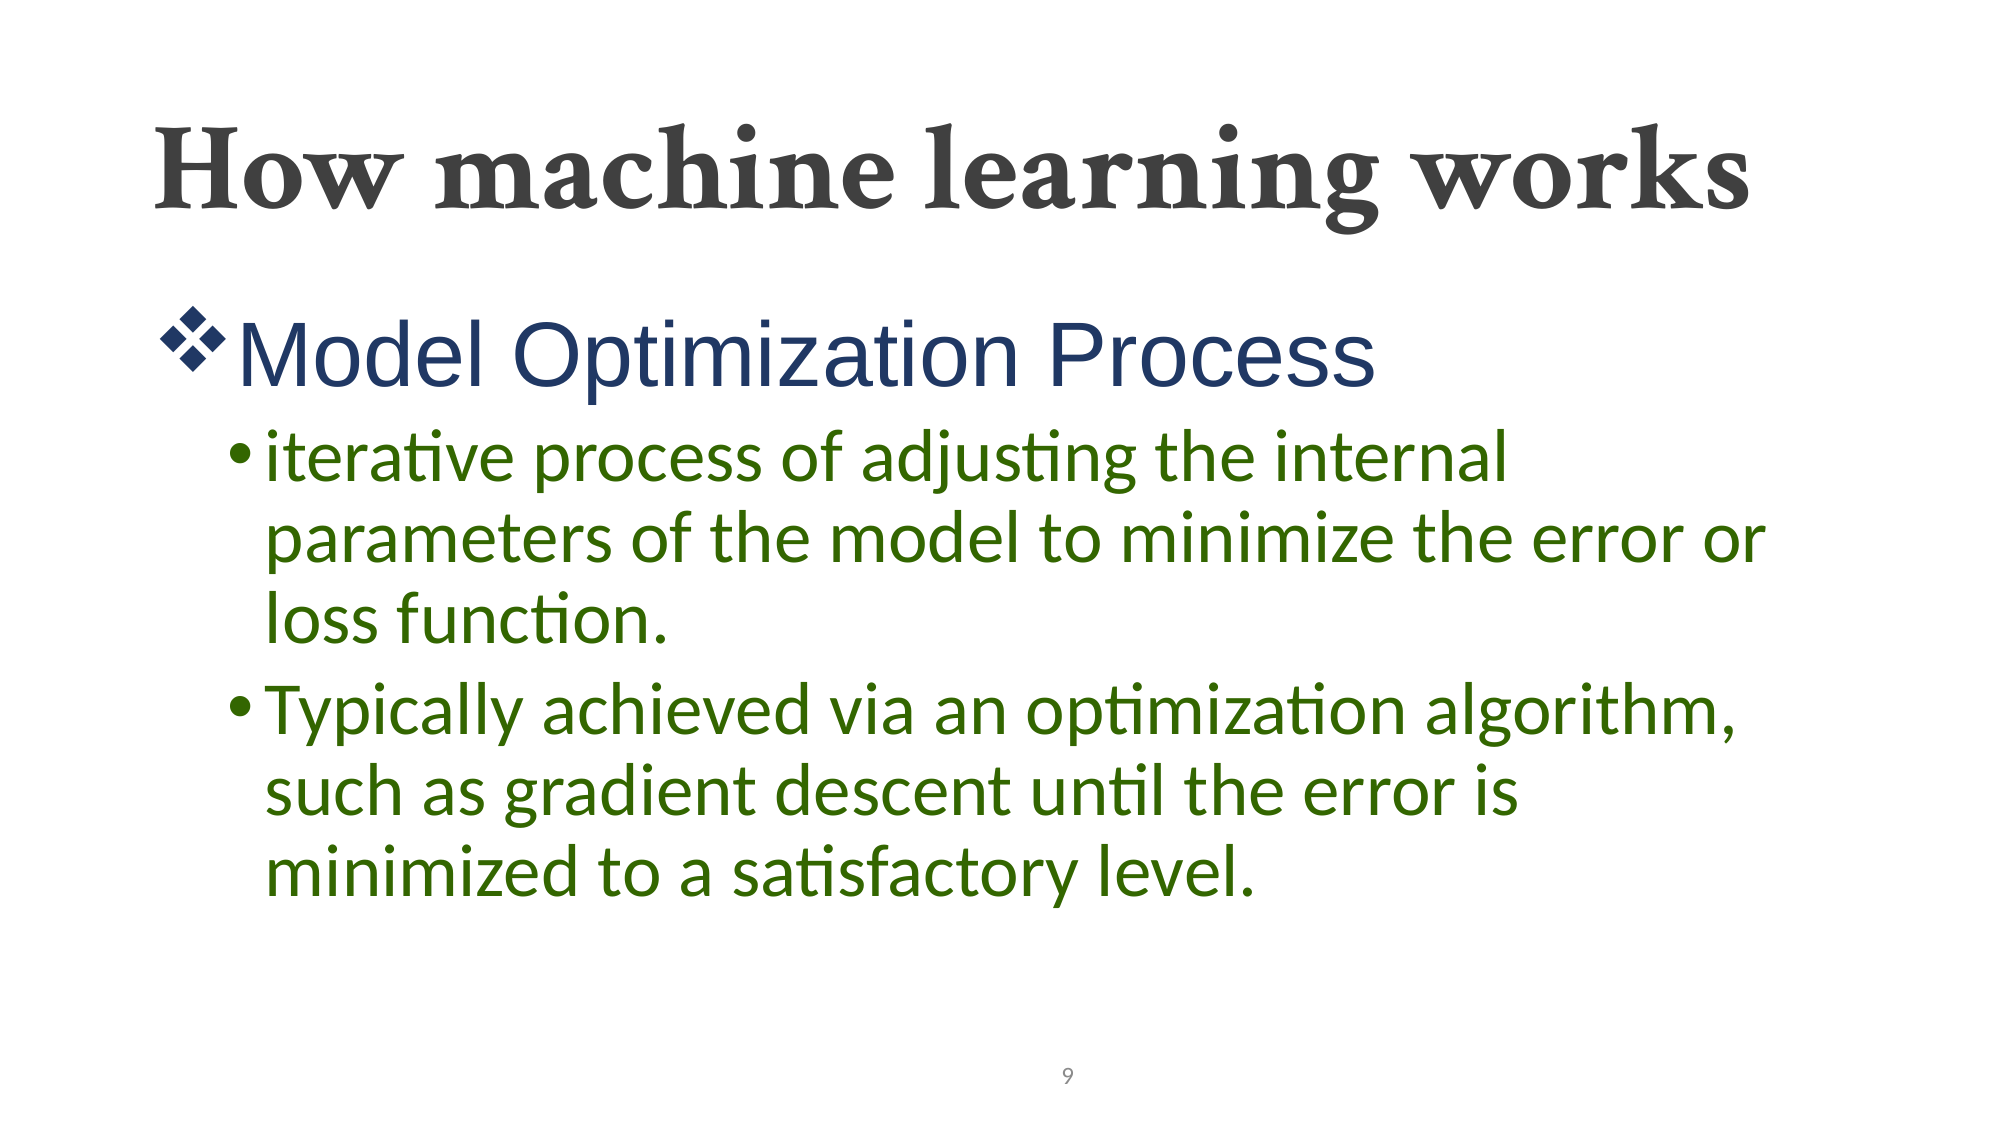

# How machine learning works
Model Optimization Process
iterative process of adjusting the internal parameters of the model to minimize the error or loss function.
Typically achieved via an optimization algorithm, such as gradient descent until the error is minimized to a satisfactory level.
9